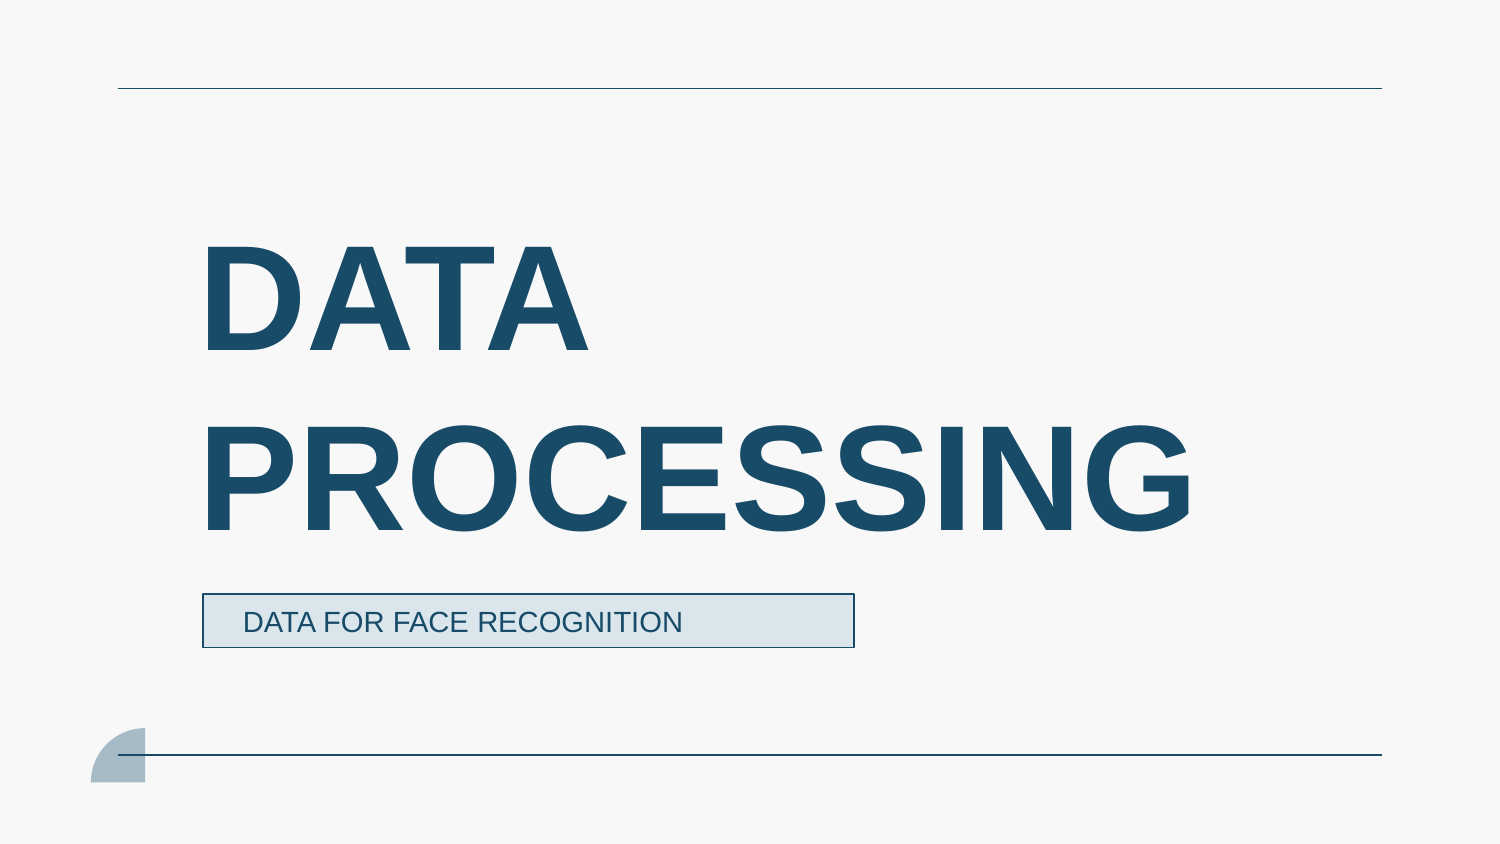

# DATA PROCESSING
DATA FOR FACE RECOGNITION